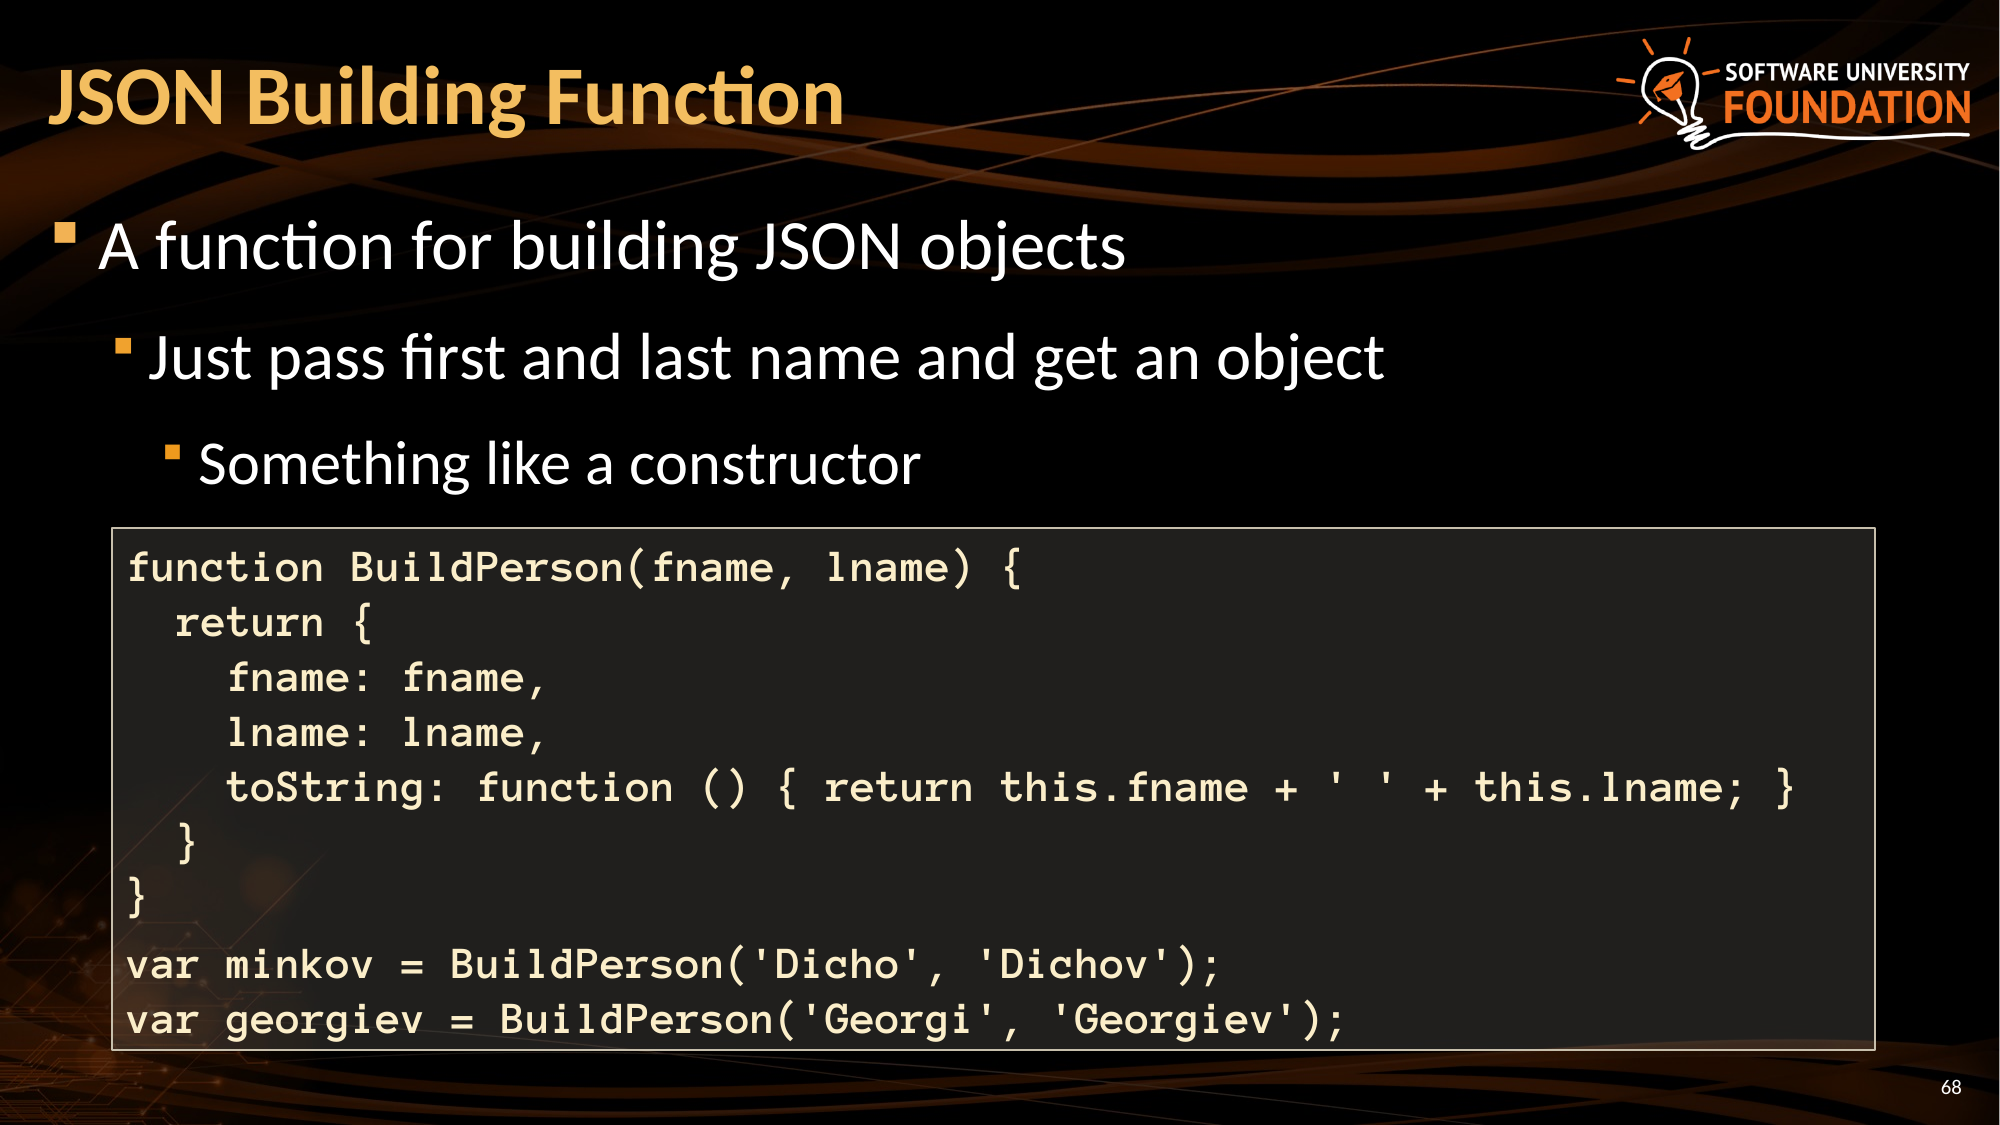

# JSON Building Function
A function for building JSON objects
Just pass first and last name and get an object
Something like a constructor

function BuildPerson(fname, lname) {
  return {
    fname: fname,
    lname: lname,
    toString: function () { return this.fname + ' ' + this.lname; }
  }
}
var minkov = BuildPerson('Dicho', 'Dichov');
var georgiev = BuildPerson('Georgi', 'Georgiev');
68